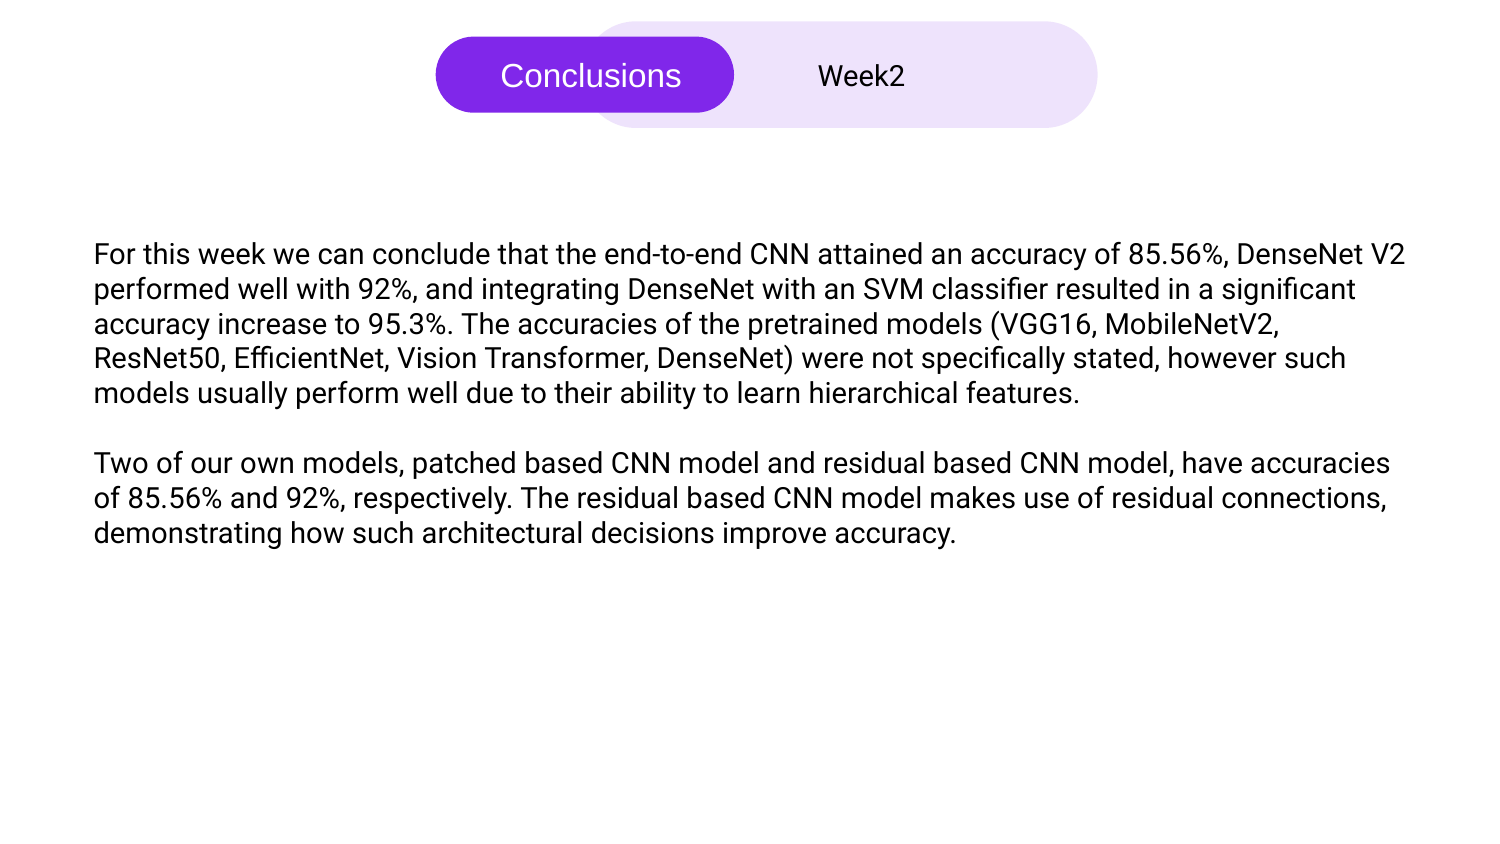

Conclusions
Week2
For this week we can conclude that the end-to-end CNN attained an accuracy of 85.56%, DenseNet V2 performed well with 92%, and integrating DenseNet with an SVM classifier resulted in a significant accuracy increase to 95.3%. The accuracies of the pretrained models (VGG16, MobileNetV2, ResNet50, EfficientNet, Vision Transformer, DenseNet) were not specifically stated, however such models usually perform well due to their ability to learn hierarchical features.

Two of our own models, patched based CNN model and residual based CNN model, have accuracies of 85.56% and 92%, respectively. The residual based CNN model makes use of residual connections, demonstrating how such architectural decisions improve accuracy.